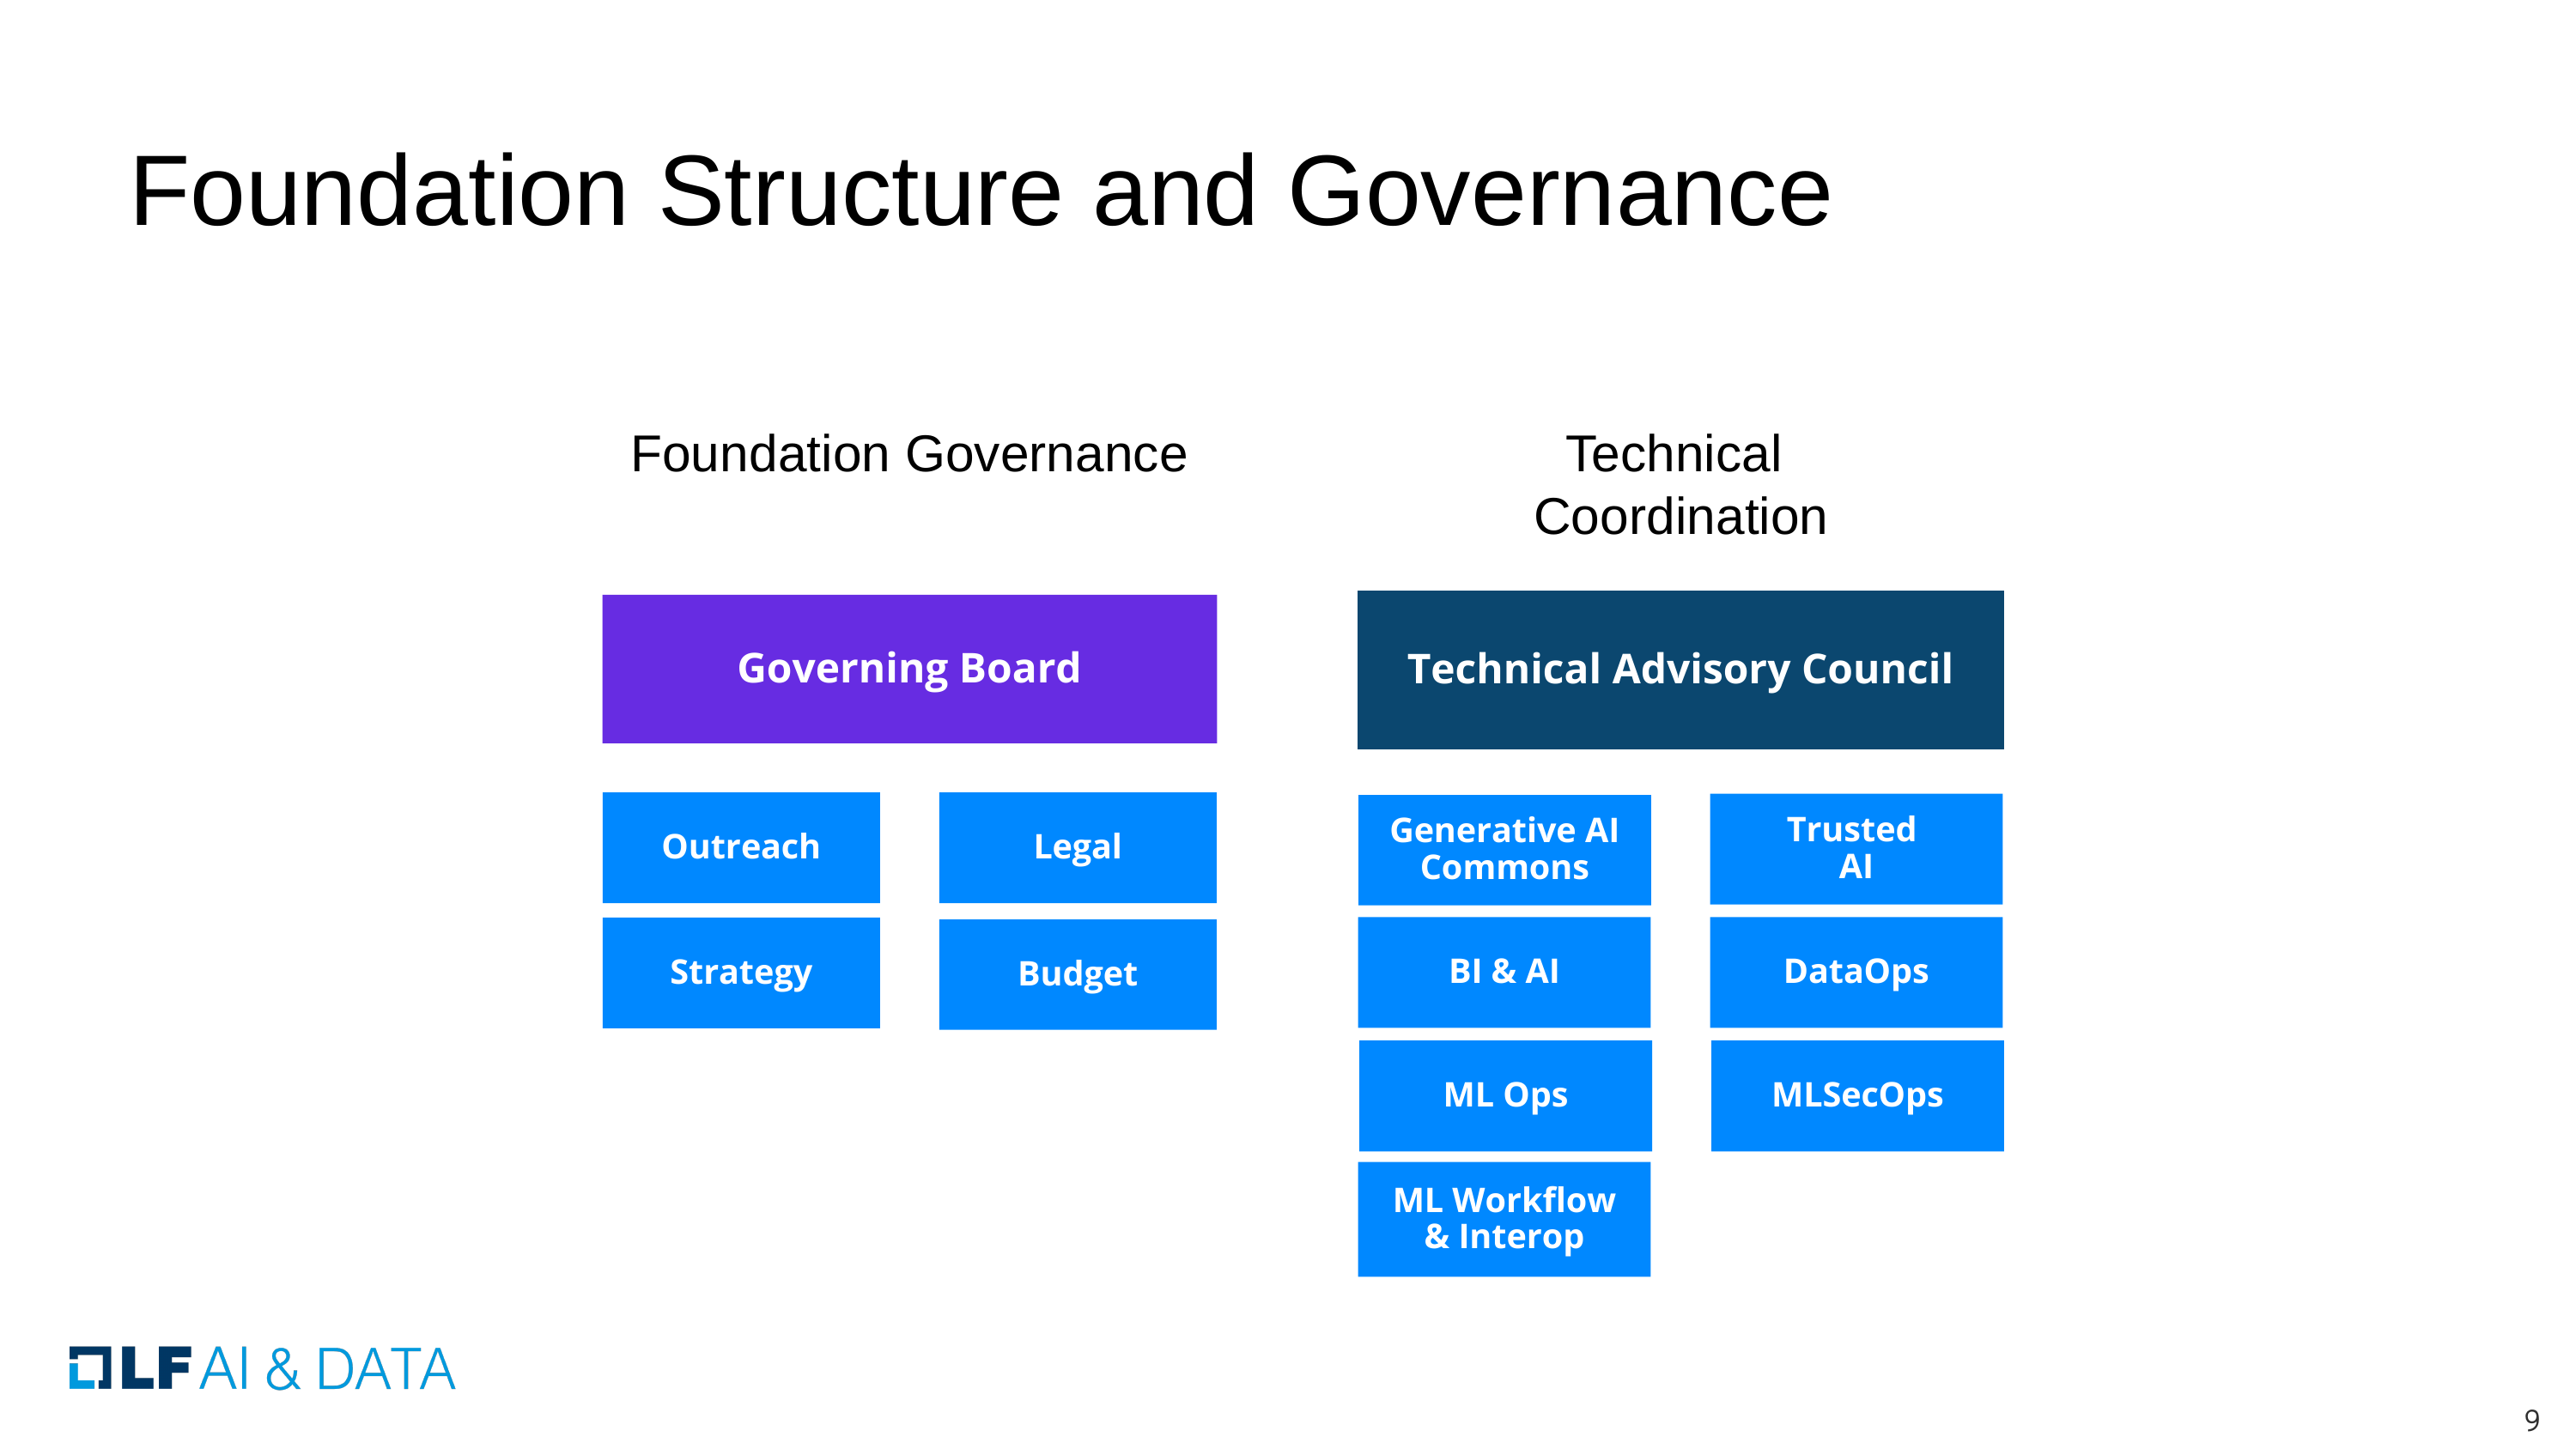

# Foundation Structure and Governance
Foundation Governance
Technical
Coordination
Technical Advisory Council
Governing Board
Outreach
Legal
Trusted
AI
Generative AI Commons
BI & AI
DataOps
Strategy
Budget
ML Ops
MLSecOps
ML Workflow & Interop
9